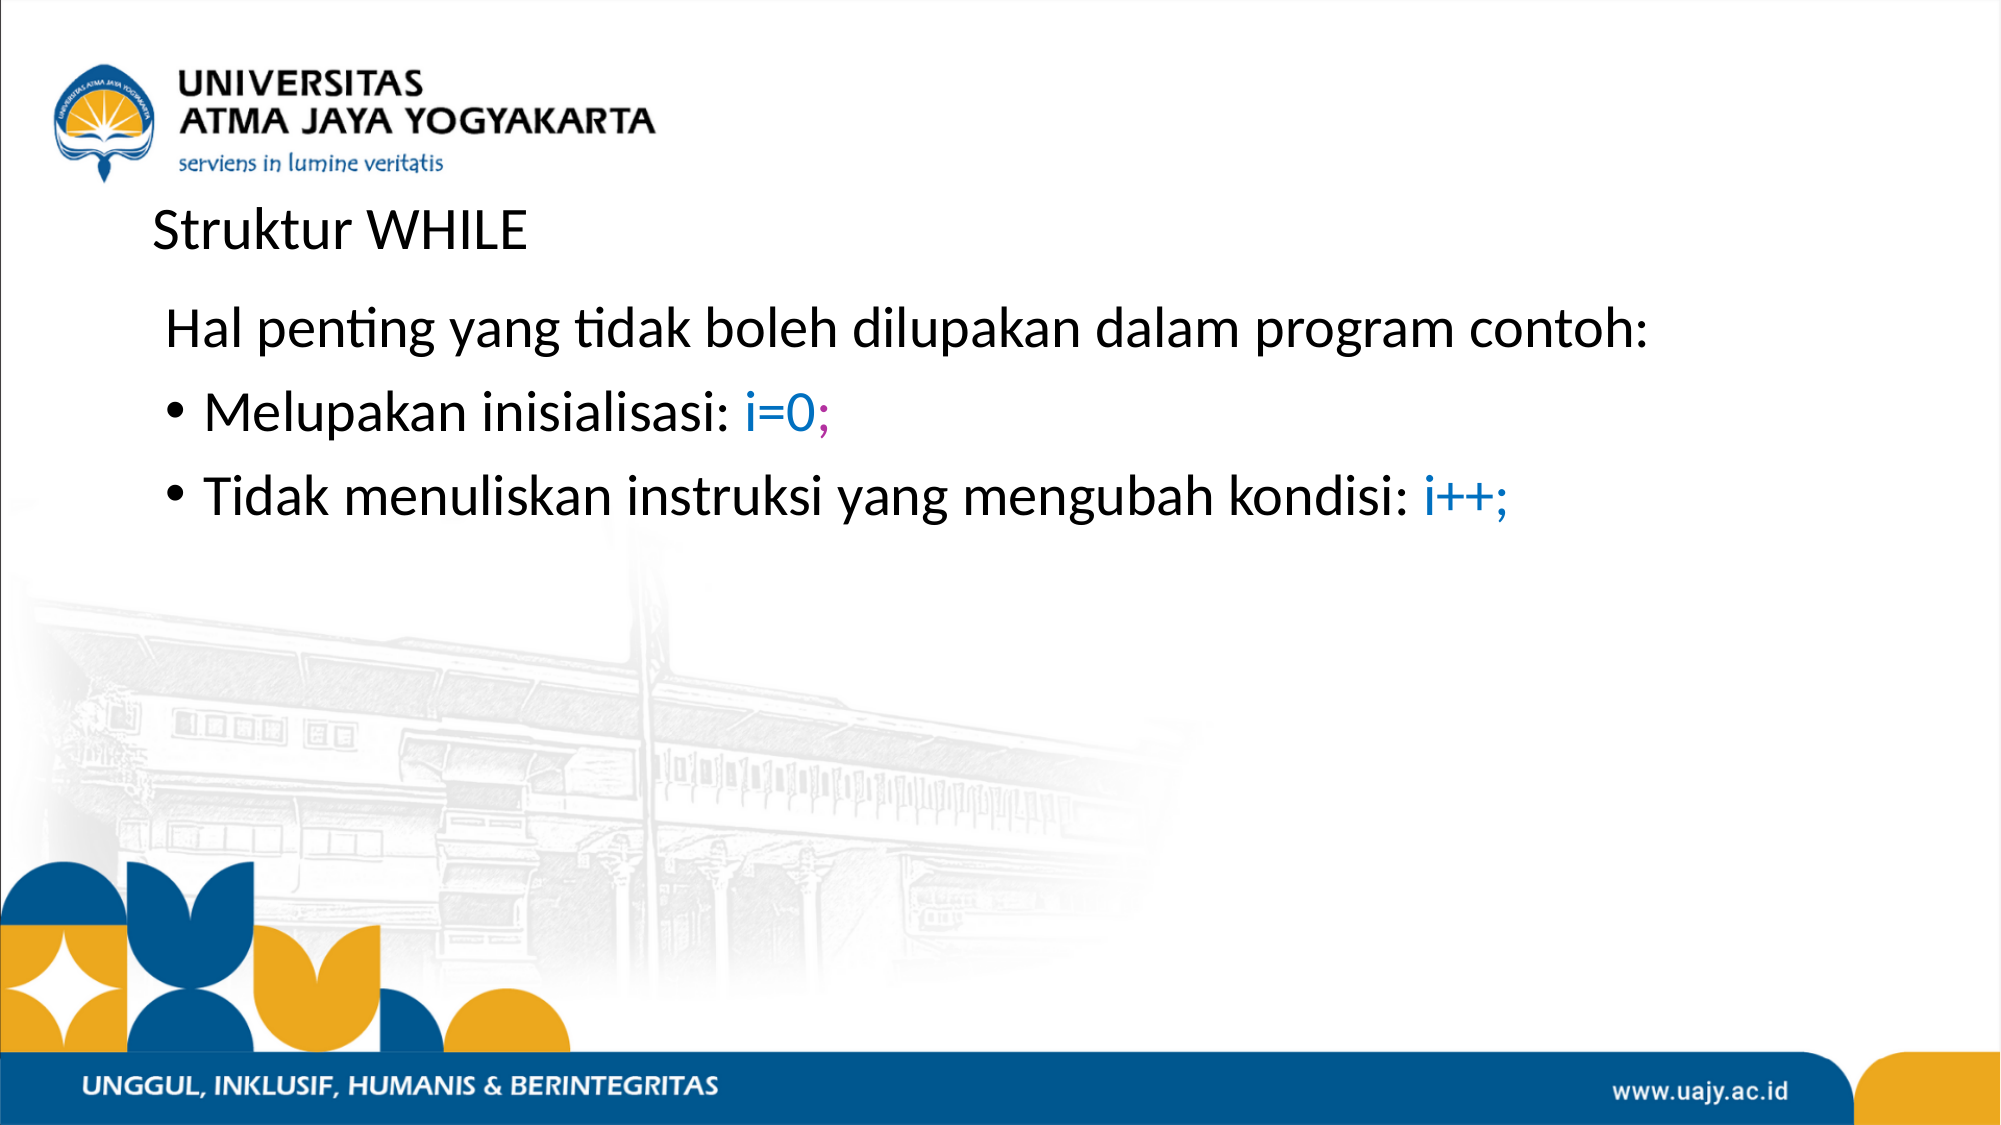

# Struktur WHILE
Hal penting yang tidak boleh dilupakan dalam program contoh:
Melupakan inisialisasi: i=0;
Tidak menuliskan instruksi yang mengubah kondisi: i++;